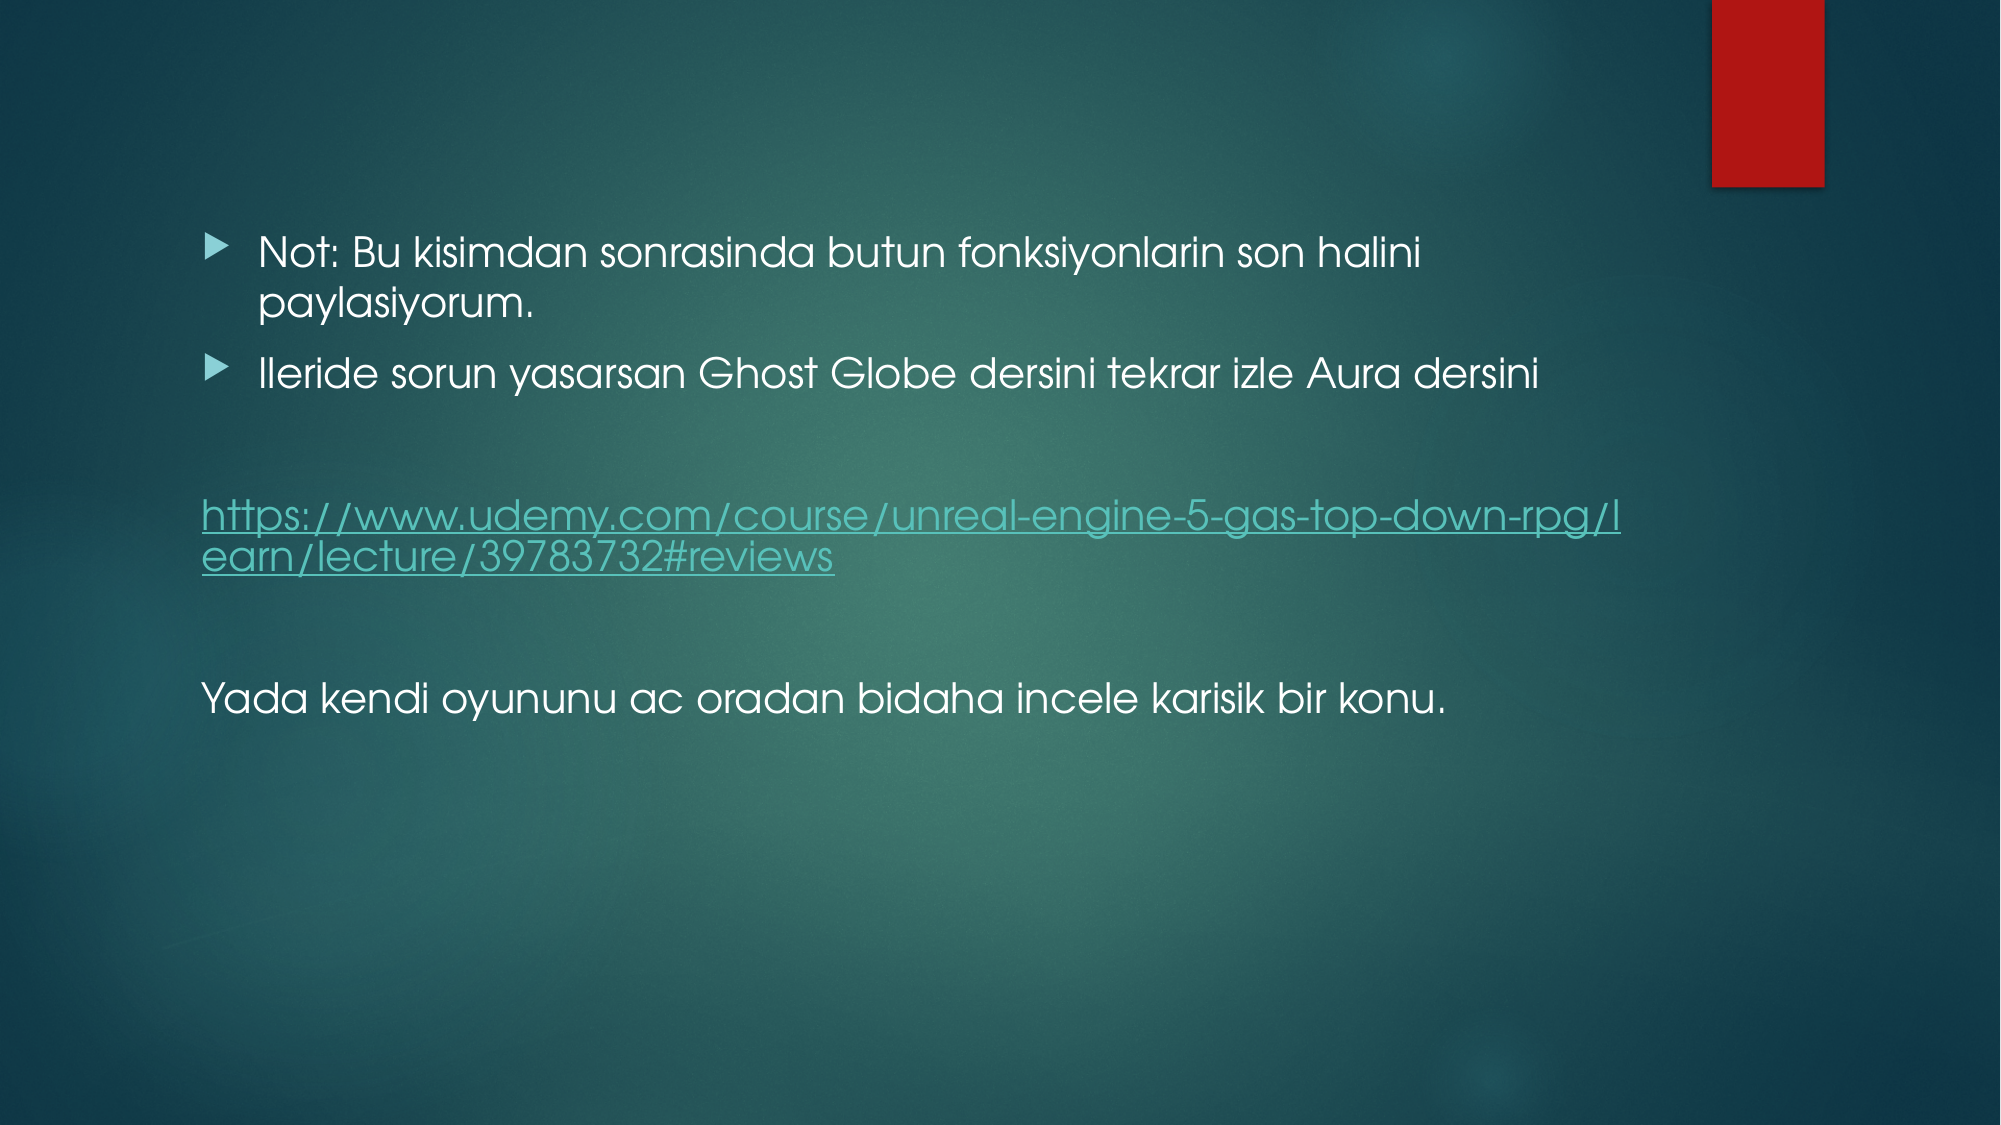

Not: Bu kisimdan sonrasinda butun fonksiyonlarin son halini paylasiyorum.
Ileride sorun yasarsan Ghost Globe dersini tekrar izle Aura dersini

https://www.udemy.com/course/unreal-engine-5-gas-top-down-rpg/learn/lecture/39783732#reviews

Yada kendi oyununu ac oradan bidaha incele karisik bir konu.